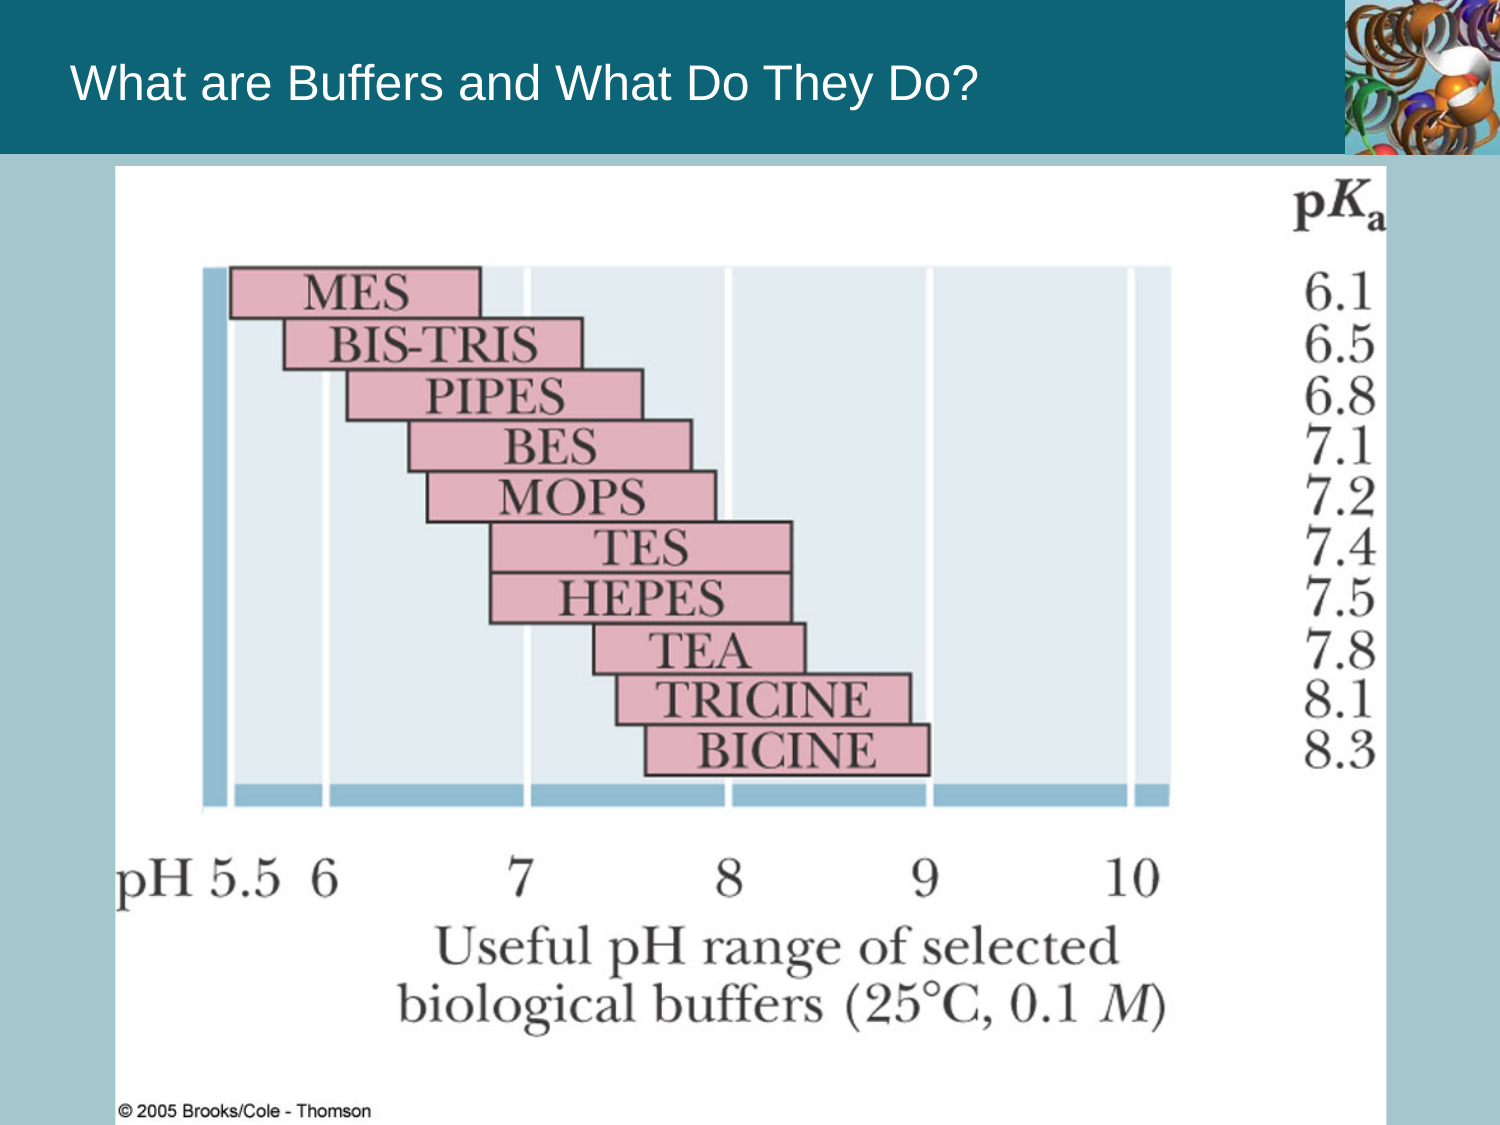

What are Buffers and What Do They Do?